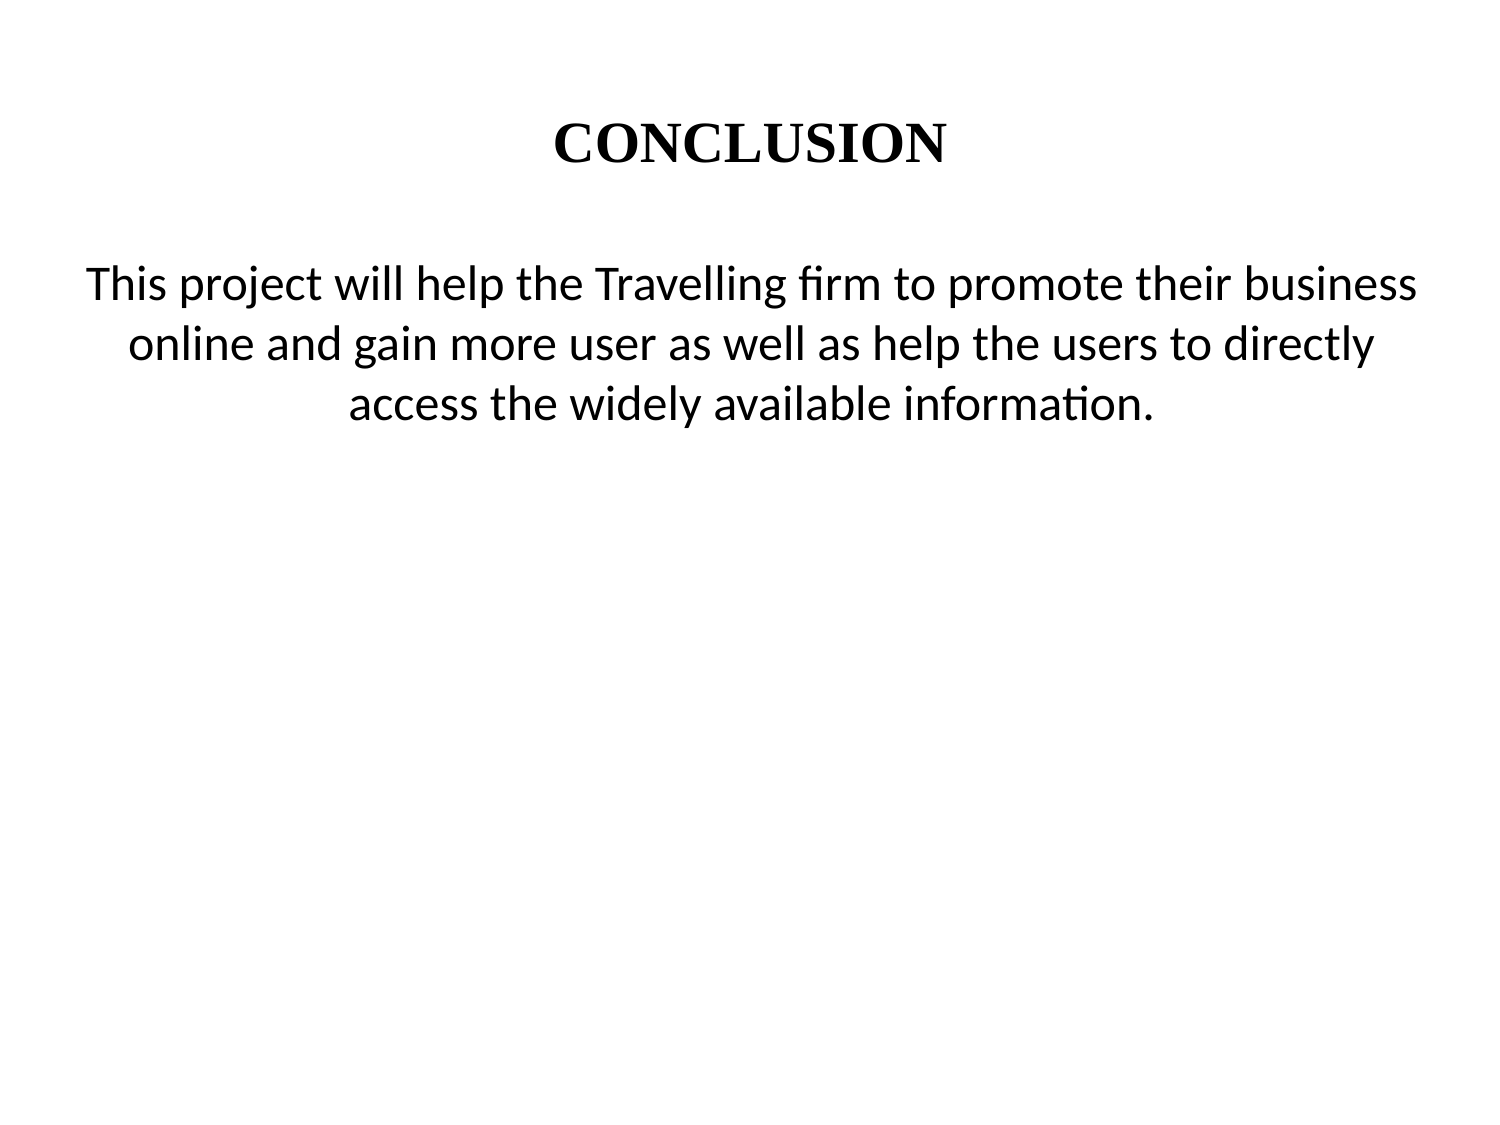

# CONCLUSION
This project will help the Travelling firm to promote their business online and gain more user as well as help the users to directly access the widely available information.